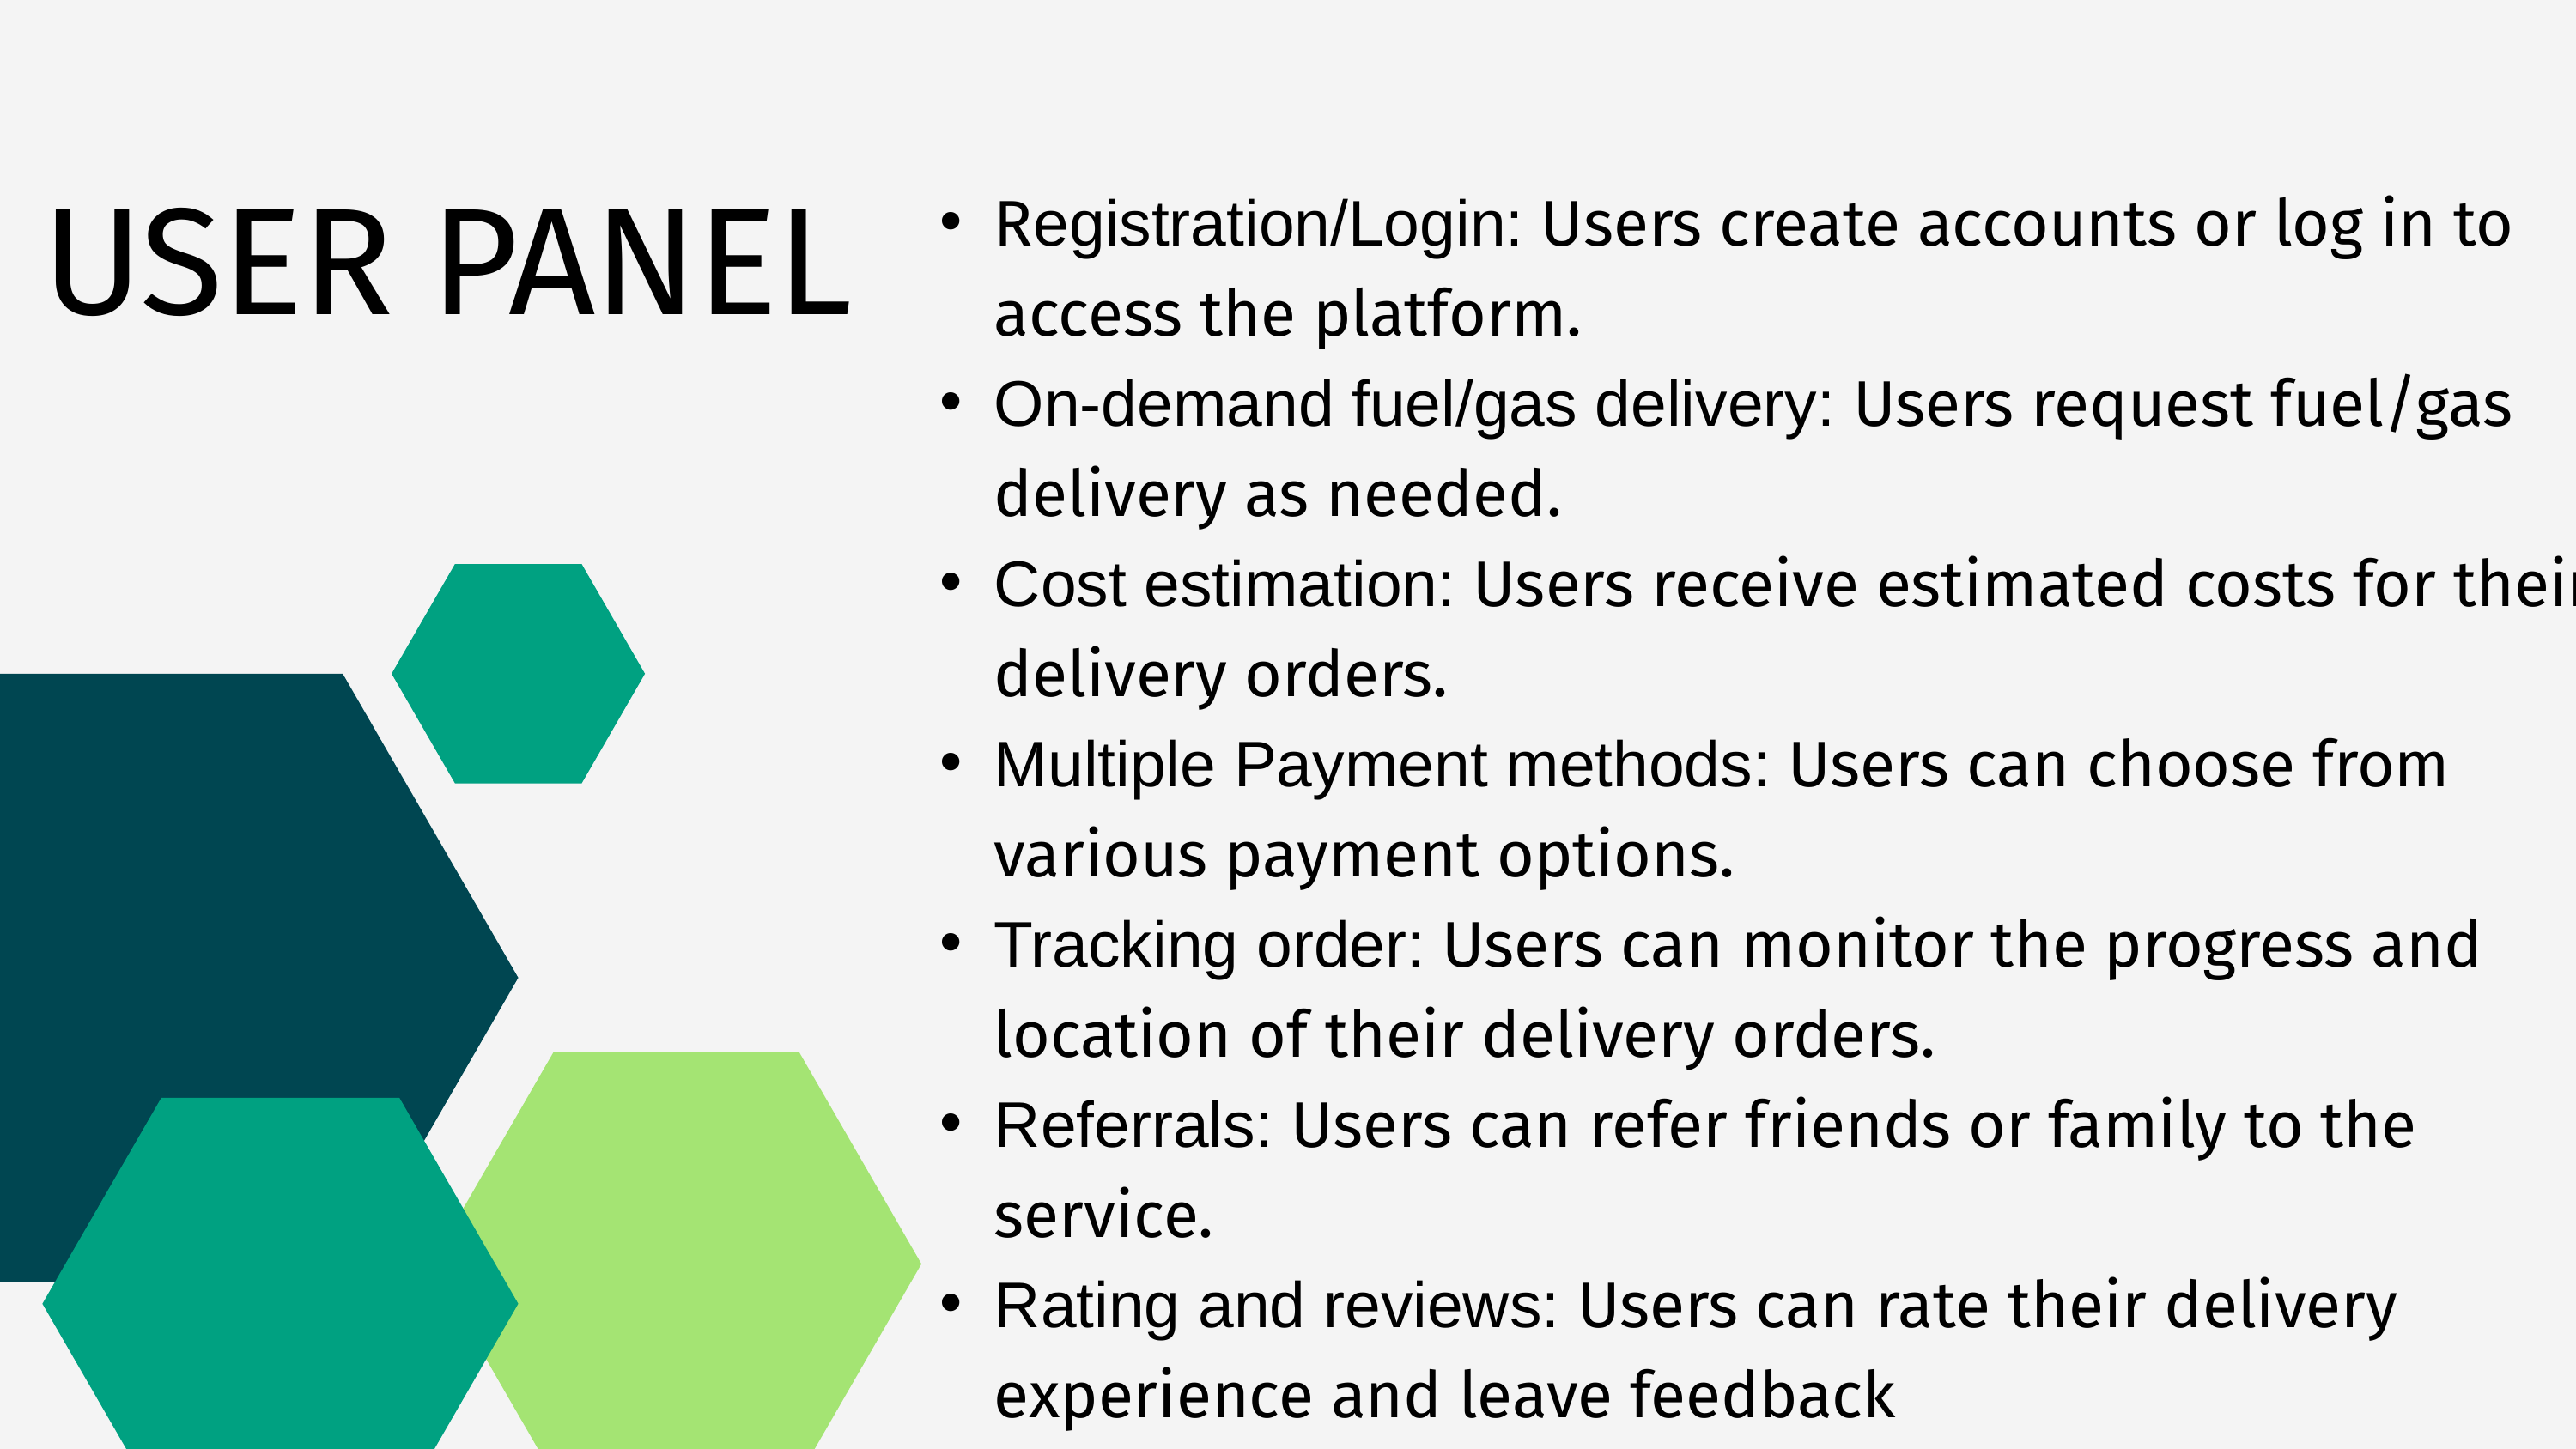

USER PANEL
Registration/Login: Users create accounts or log in to access the platform.
On-demand fuel/gas delivery: Users request fuel/gas delivery as needed.
Cost estimation: Users receive estimated costs for their delivery orders.
Multiple Payment methods: Users can choose from various payment options.
Tracking order: Users can monitor the progress and location of their delivery orders.
Referrals: Users can refer friends or family to the service.
Rating and reviews: Users can rate their delivery experience and leave feedback